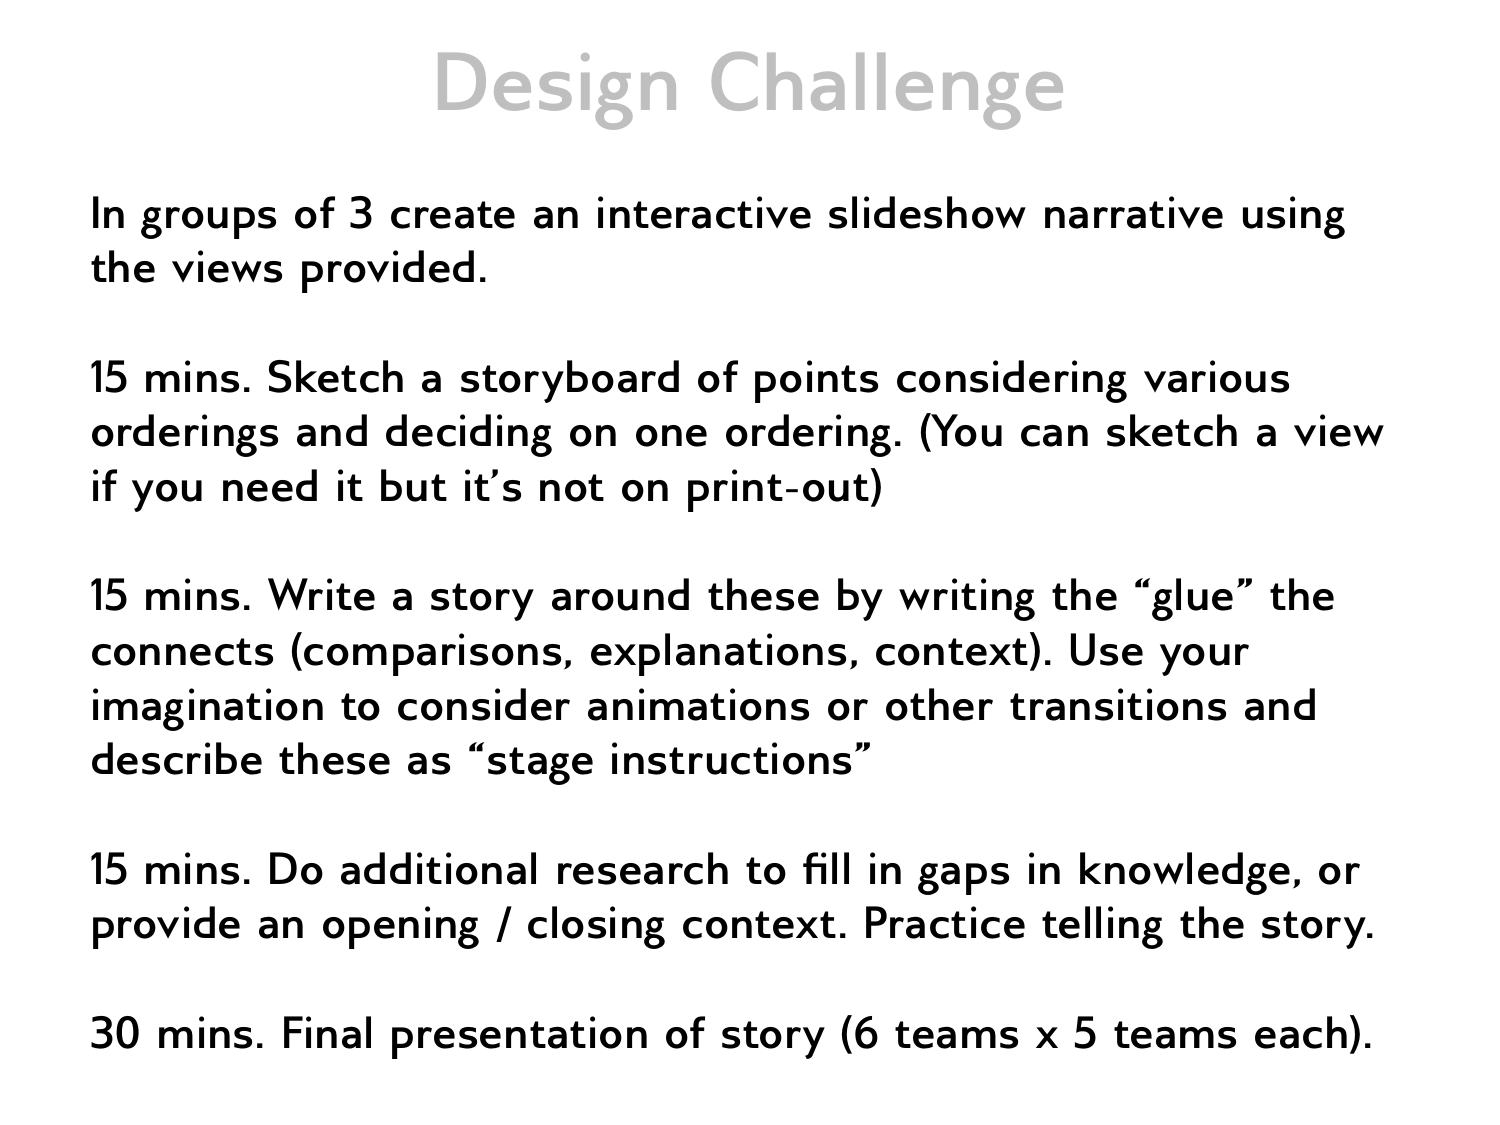

# Design Challenge
In groups of 3 create an interactive slideshow narrative using the views provided.

15 mins. Sketch a storyboard of points considering various orderings and deciding on one ordering. (You can sketch a view if you need it but it’s not on print-out)

15 mins. Write a story around these by writing the “glue” the connects (comparisons, explanations, context). Use your imagination to consider animations or other transitions and describe these as “stage instructions”

15 mins. Do additional research to fill in gaps in knowledge, or provide an opening / closing context. Practice telling the story.

30 mins. Final presentation of story (6 teams x 5 teams each).